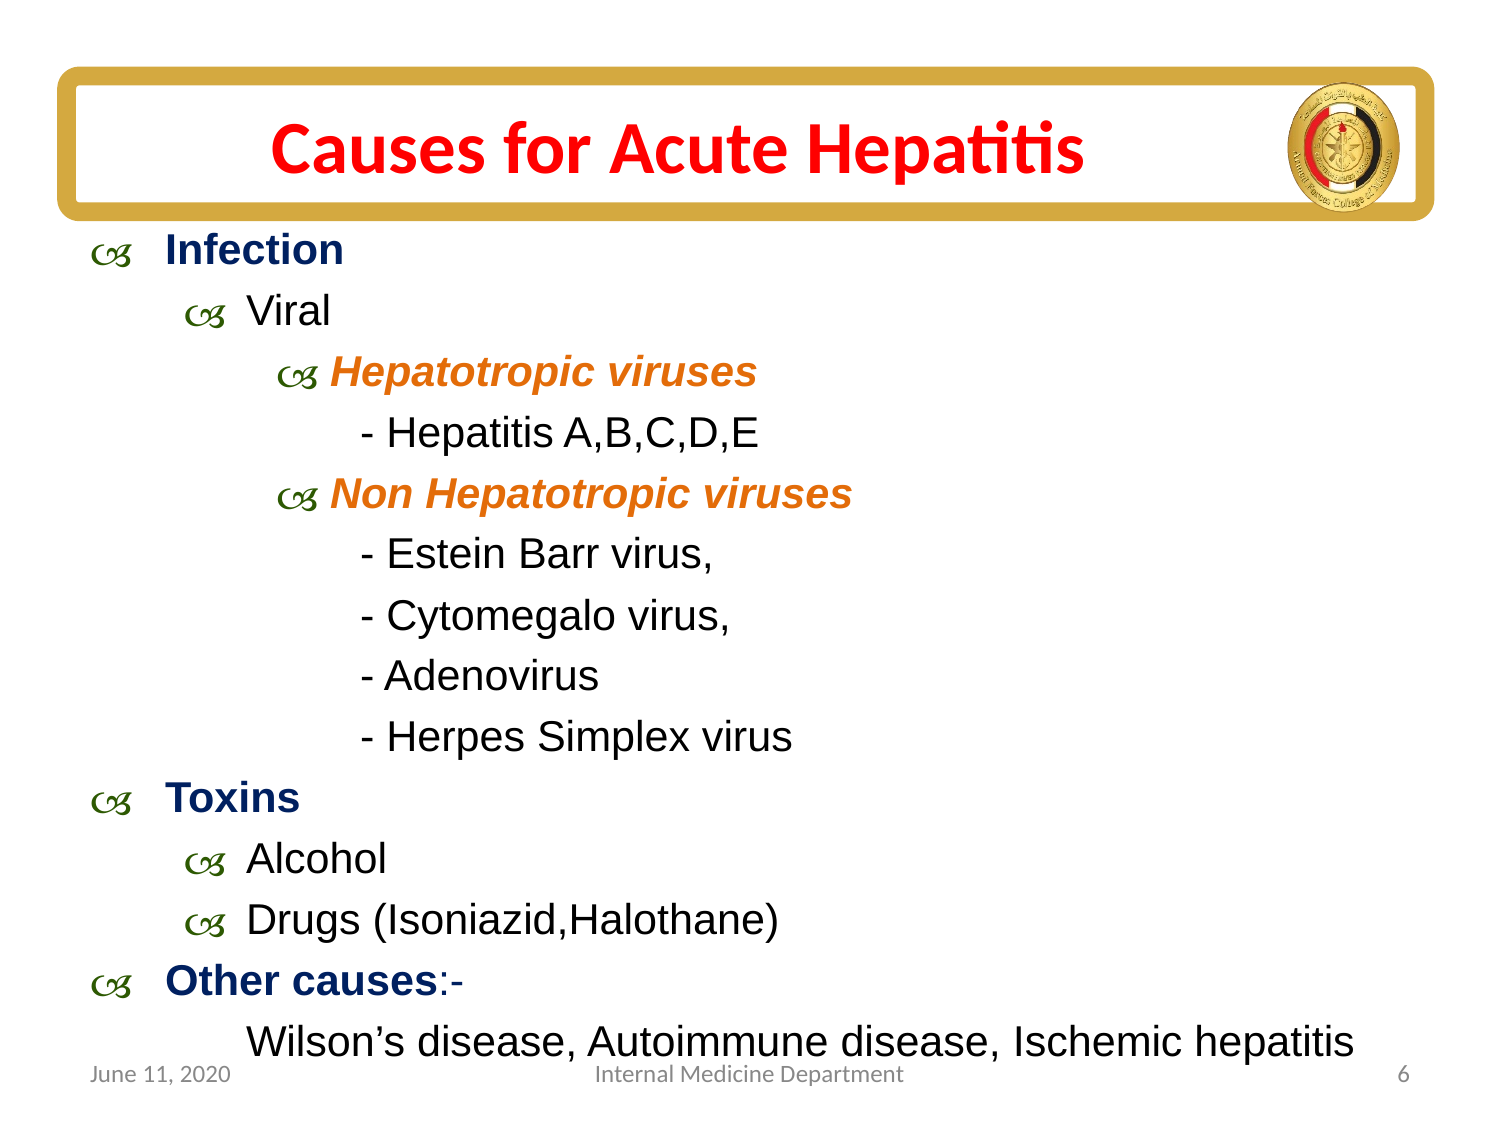

# Causes for Acute Hepatitis
Infection
Viral
Hepatotropic viruses
       - Hepatitis A,B,C,D,E
Non Hepatotropic viruses
       - Estein Barr virus,
       - Cytomegalo virus,
       - Adenovirus
       - Herpes Simplex virus
Toxins
Alcohol
Drugs (Isoniazid,Halothane)
Other causes:-
             Wilson’s disease, Autoimmune disease, Ischemic hepatitis
June 11, 2020
Internal Medicine Department
6